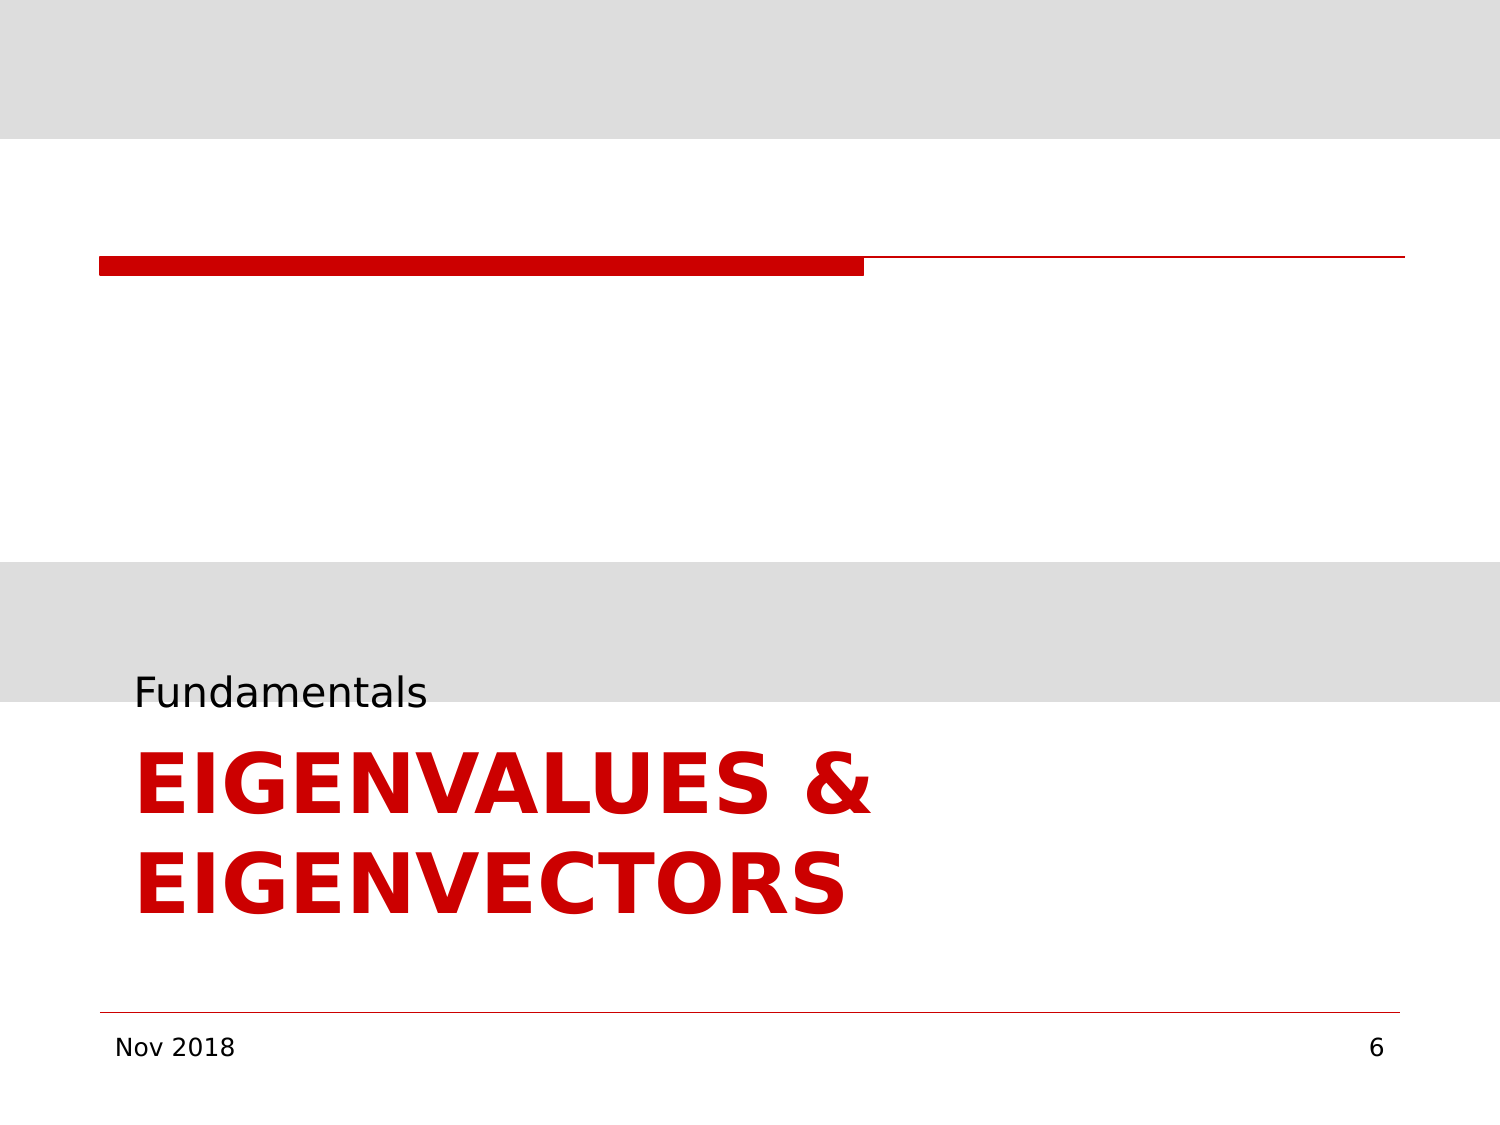

Fundamentals
# EIGENVALUES & EIGENVECTORS
Nov 2018
6